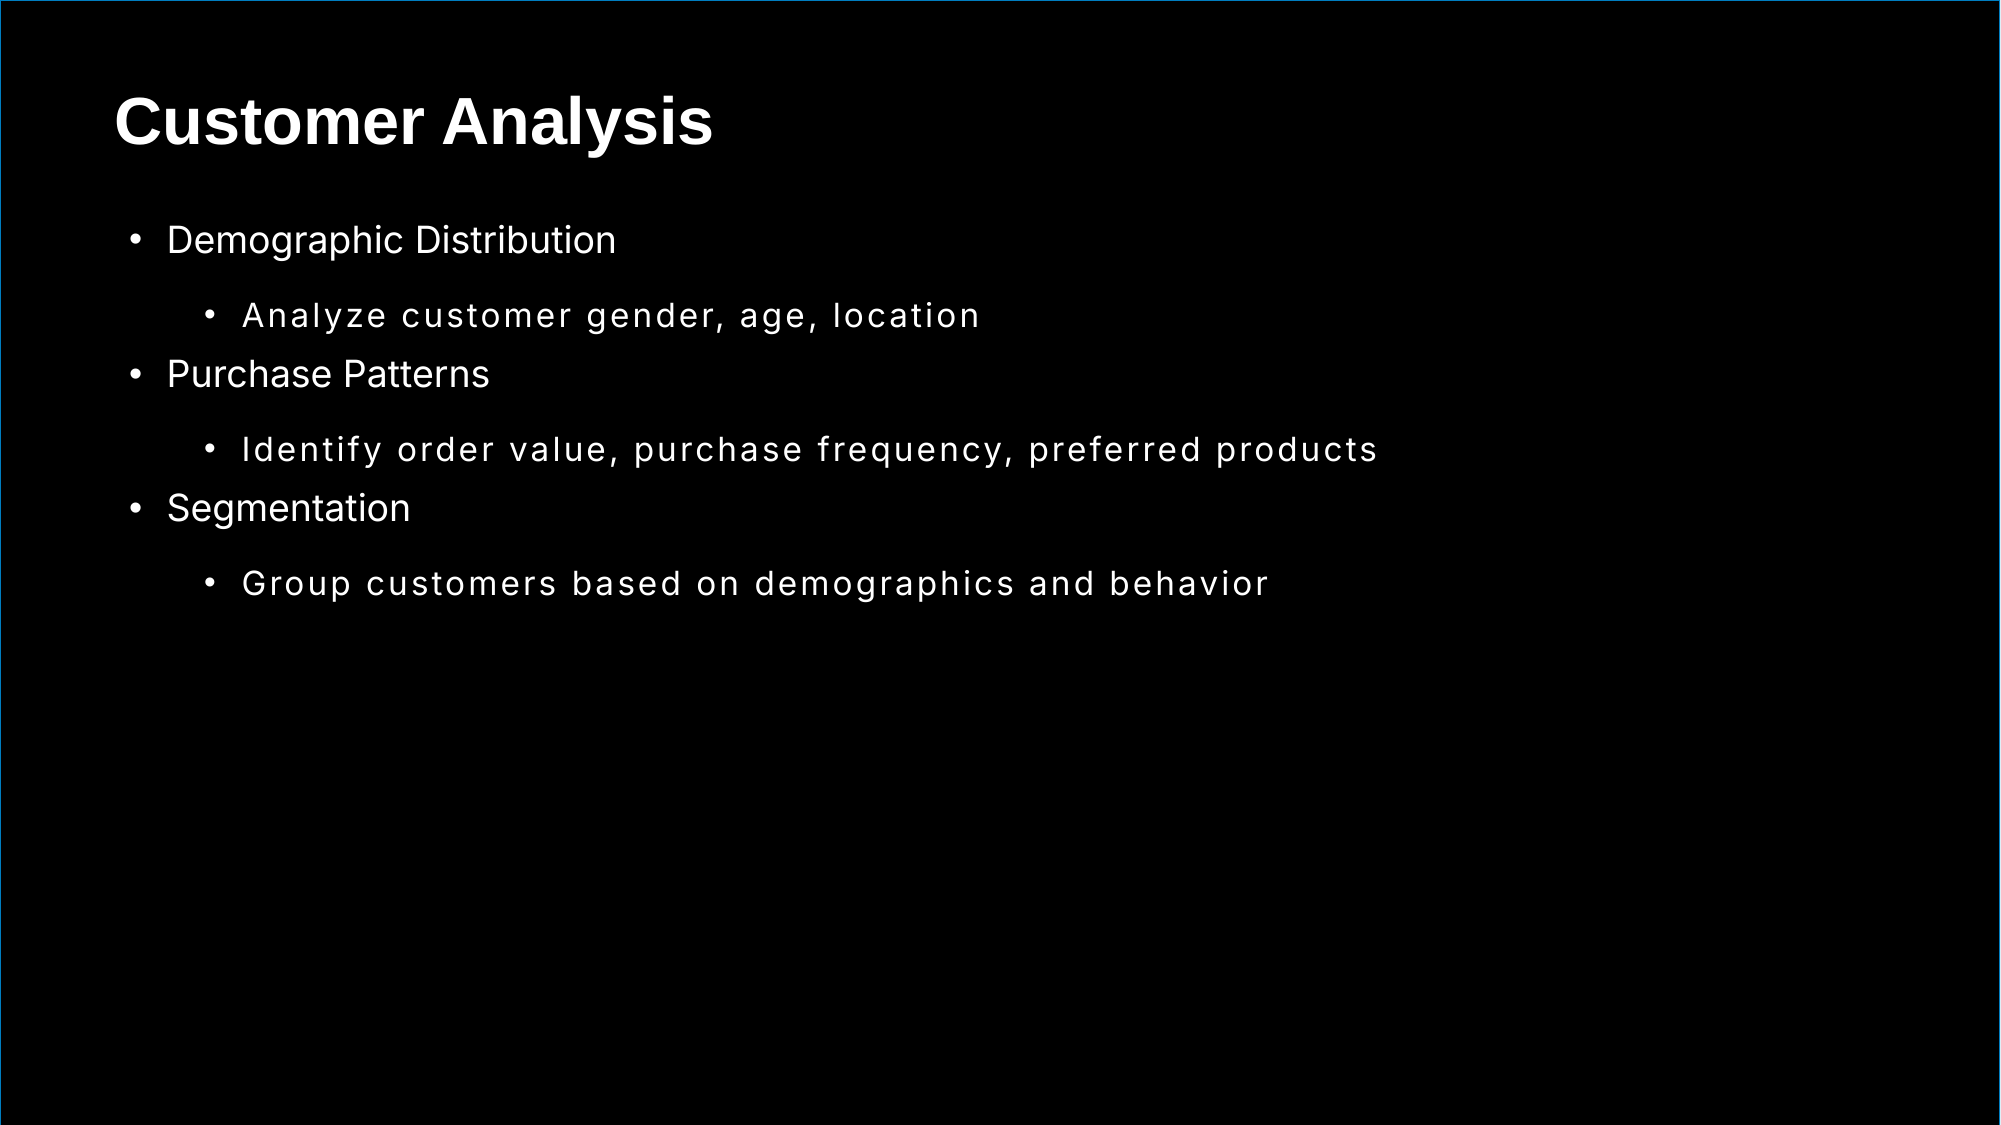

# Customer Analysis
Demographic Distribution
Analyze customer gender, age, location
Purchase Patterns
Identify order value, purchase frequency, preferred products
Segmentation
Group customers based on demographics and behavior